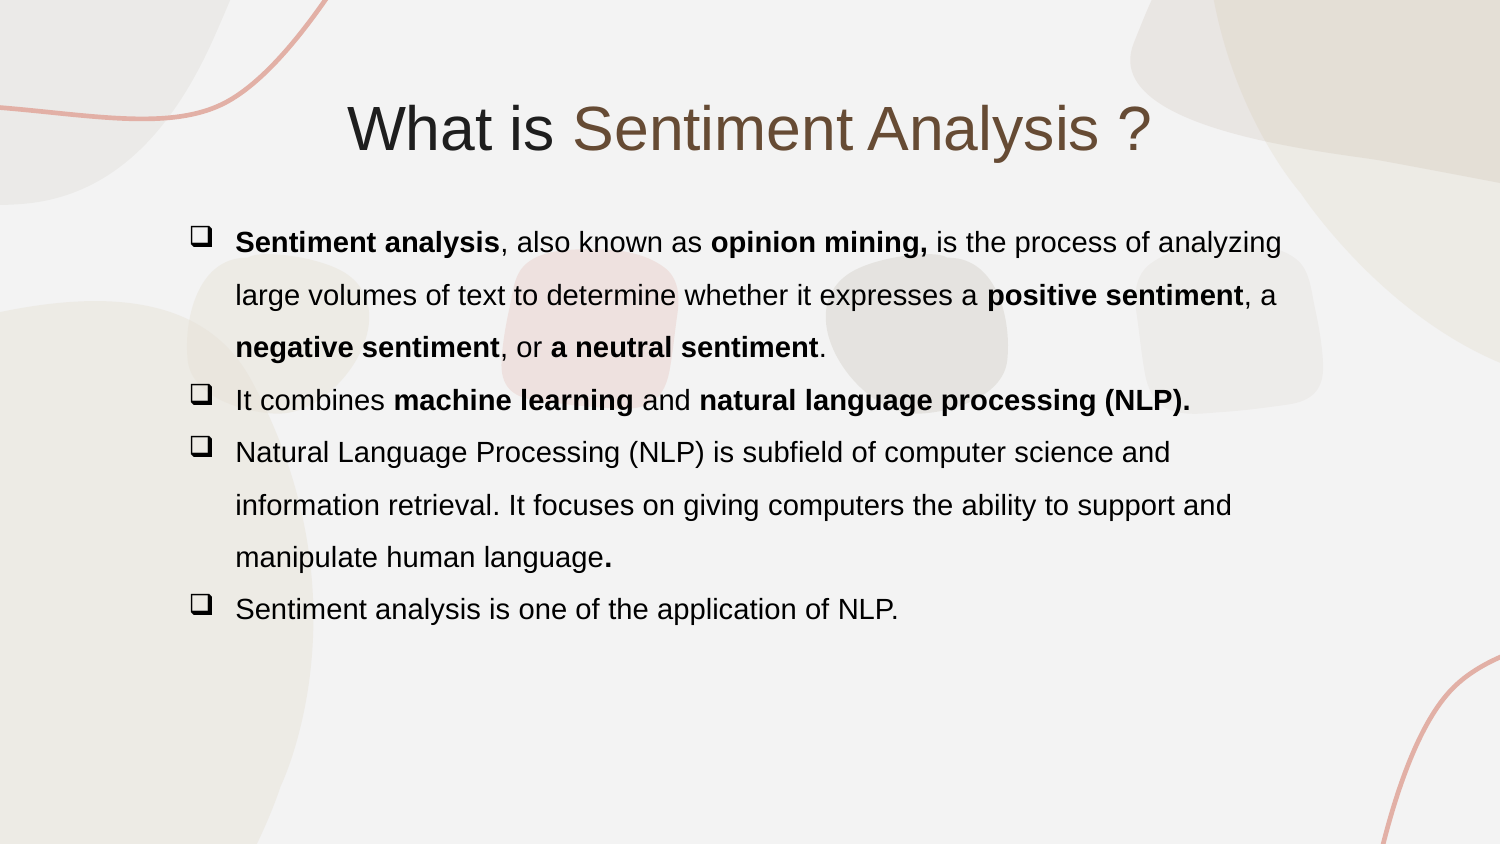

What is Sentiment Analysis ?
Sentiment analysis, also known as opinion mining, is the process of analyzing large volumes of text to determine whether it expresses a positive sentiment, a negative sentiment, or a neutral sentiment.
It combines machine learning and natural language processing (NLP).
Natural Language Processing (NLP) is subfield of computer science and information retrieval. It focuses on giving computers the ability to support and manipulate human language.
Sentiment analysis is one of the application of NLP.